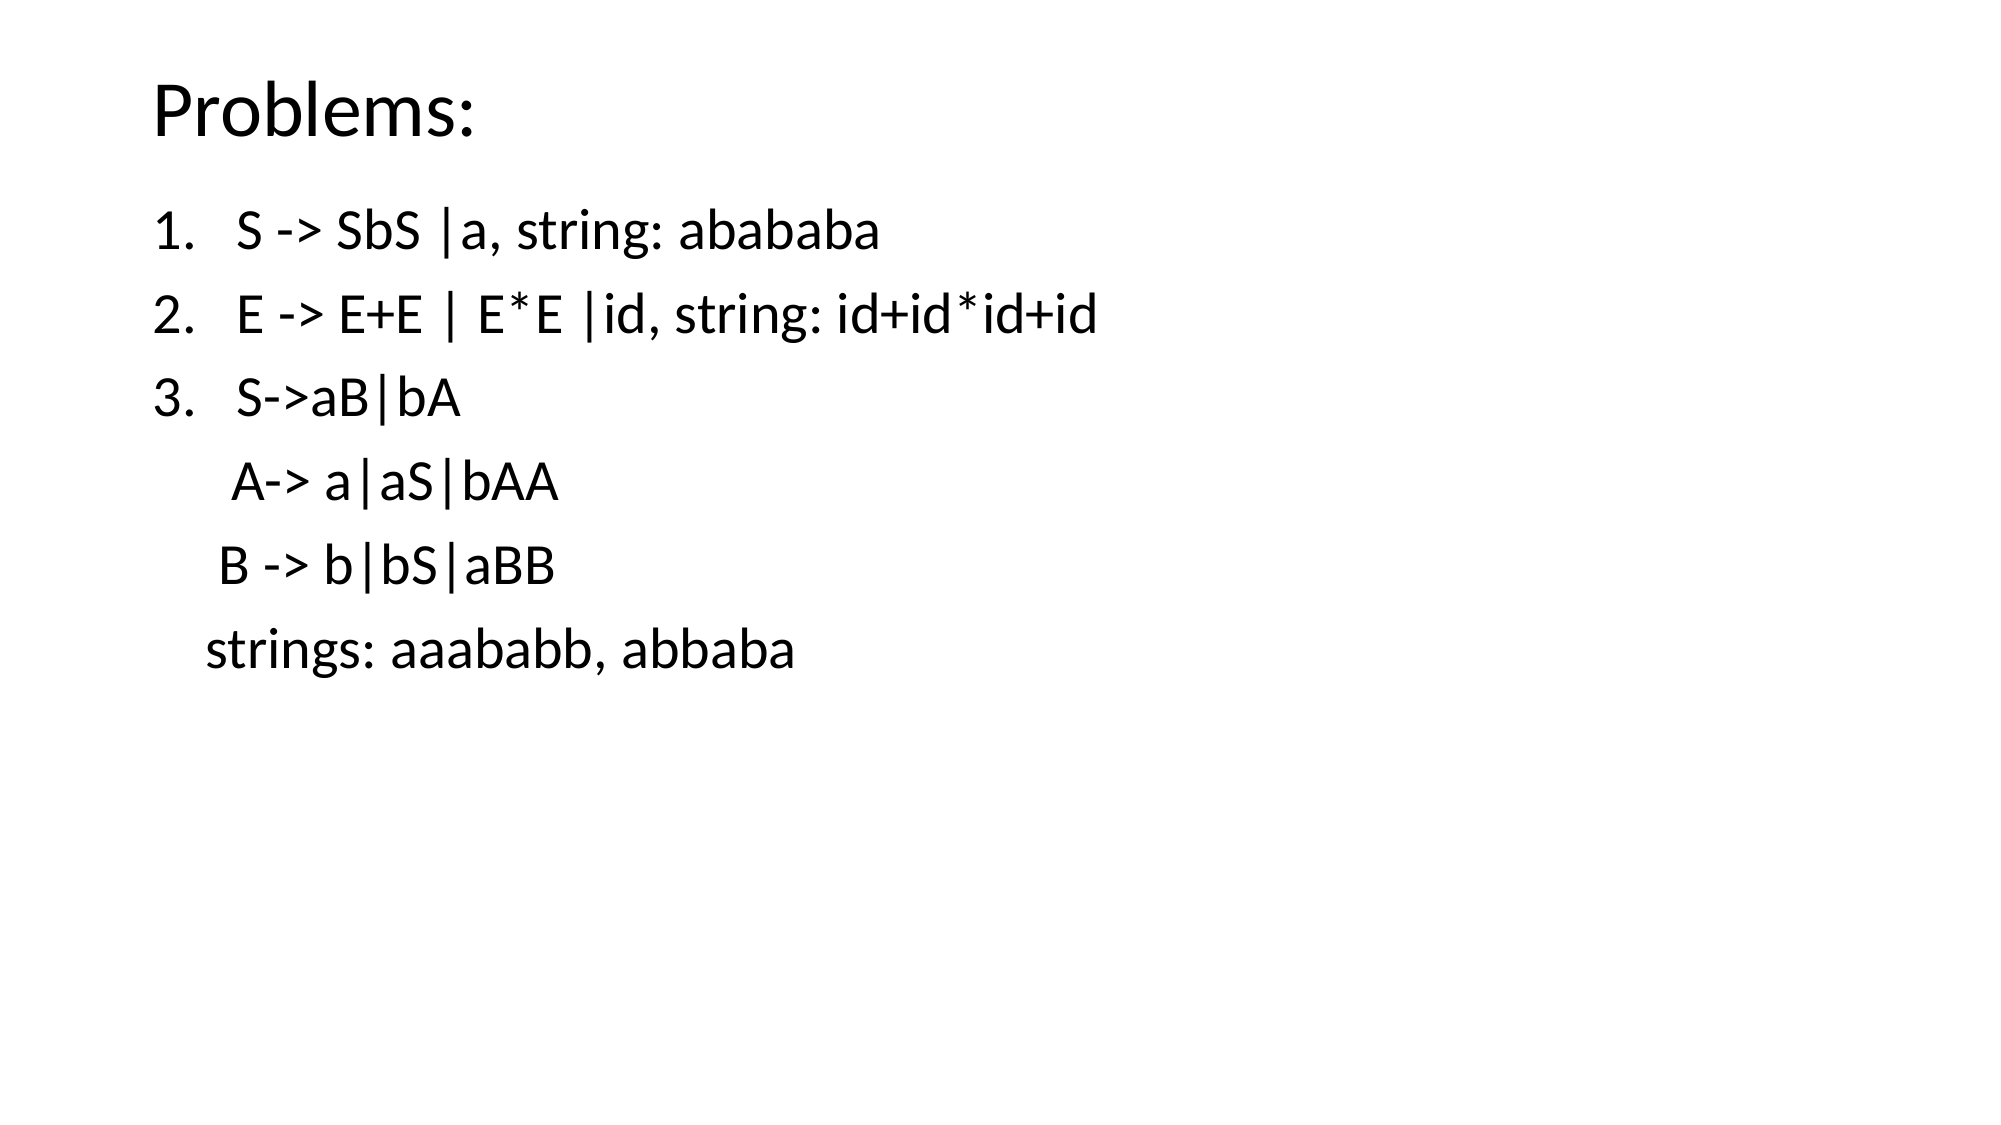

# Problems:
S -> SbS |a, string: abababa
E -> E+E | E*E |id, string: id+id*id+id
S->aB|bA
      A-> a|aS|bAA
     B -> b|bS|aBB
    strings: aaababb, abbaba